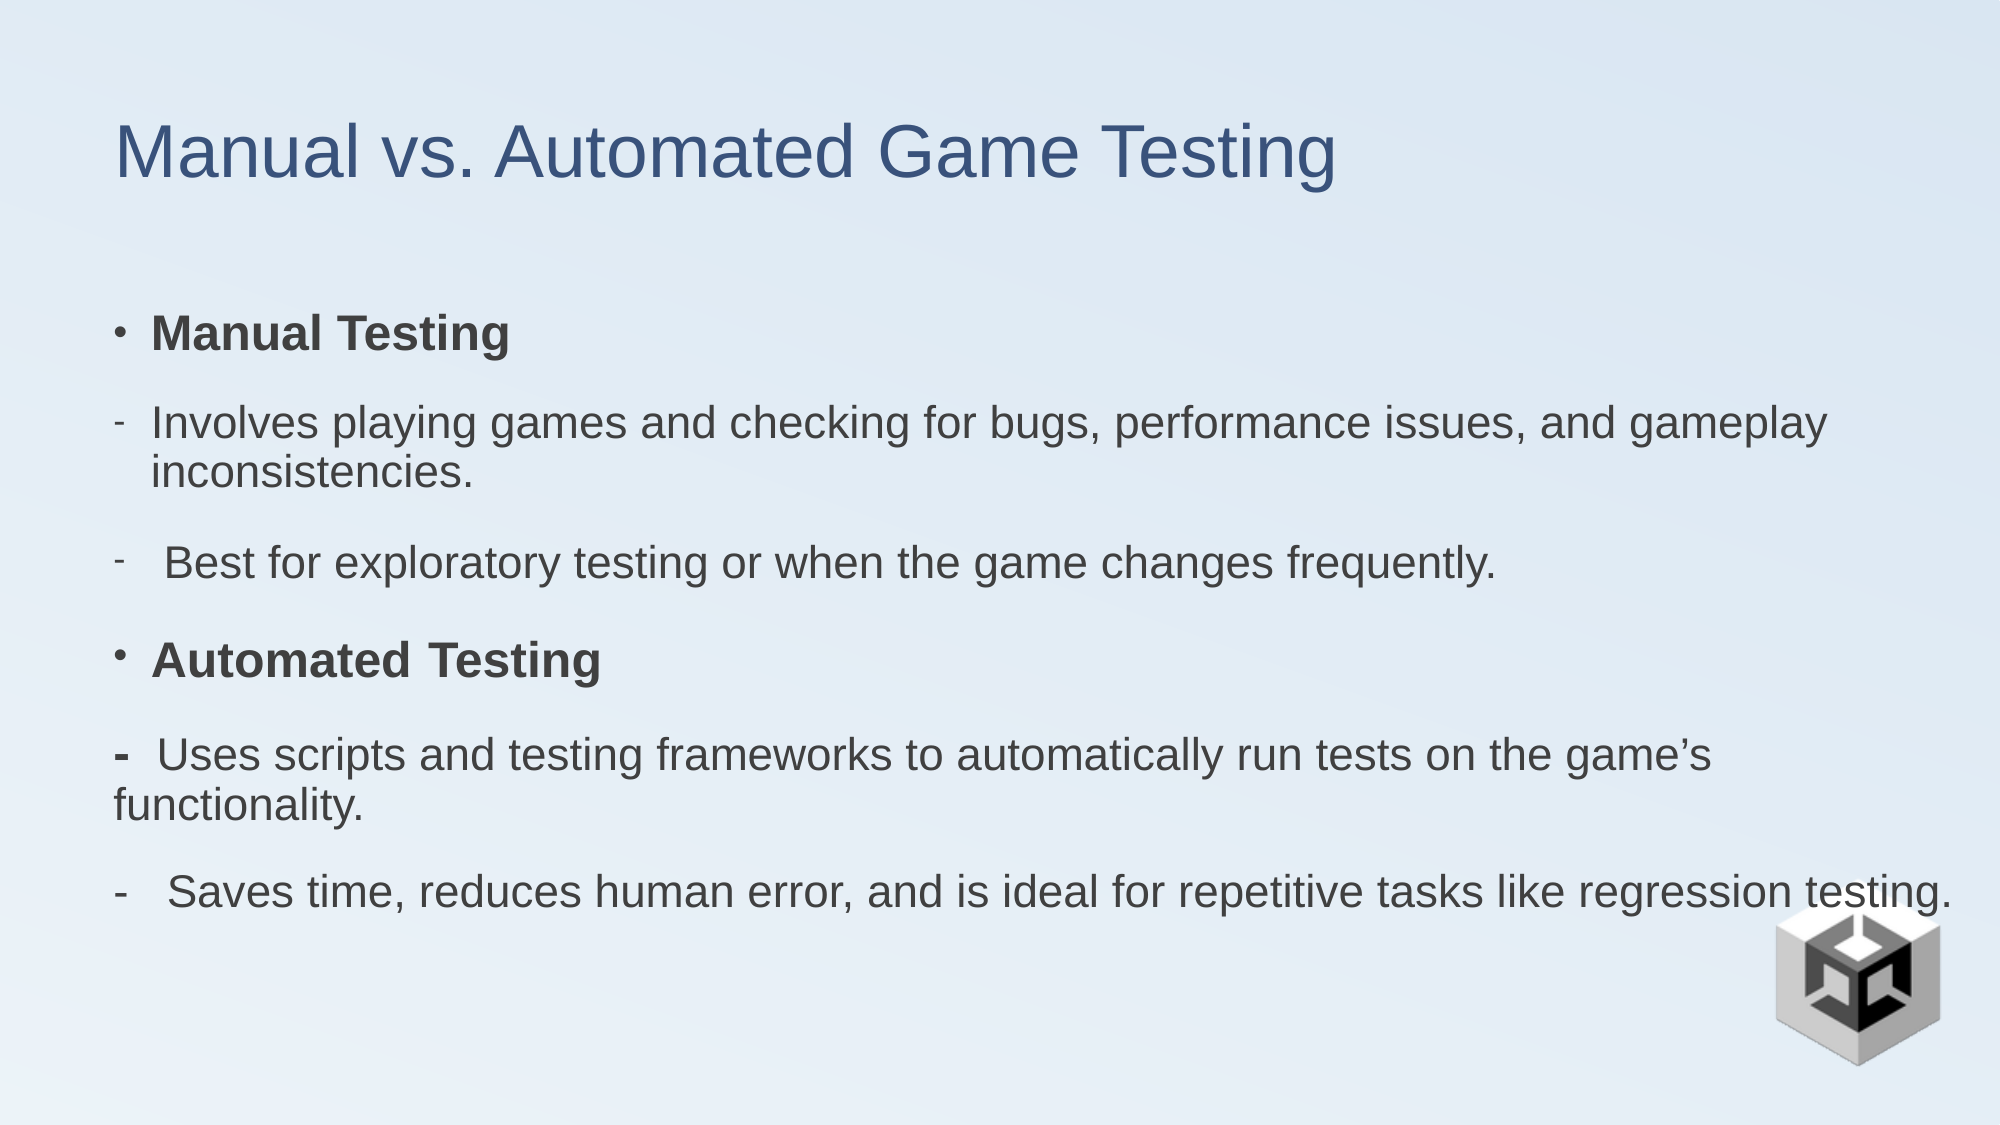

# Manual vs. Automated Game Testing
Manual Testing
Involves playing games and checking for bugs, performance issues, and gameplay        inconsistencies.
 Best for exploratory testing or when the game changes frequently.
Automated Testing
-  Uses scripts and testing frameworks to automatically run tests on the game’s functionality.
-   Saves time, reduces human error, and is ideal for repetitive tasks like regression testing.